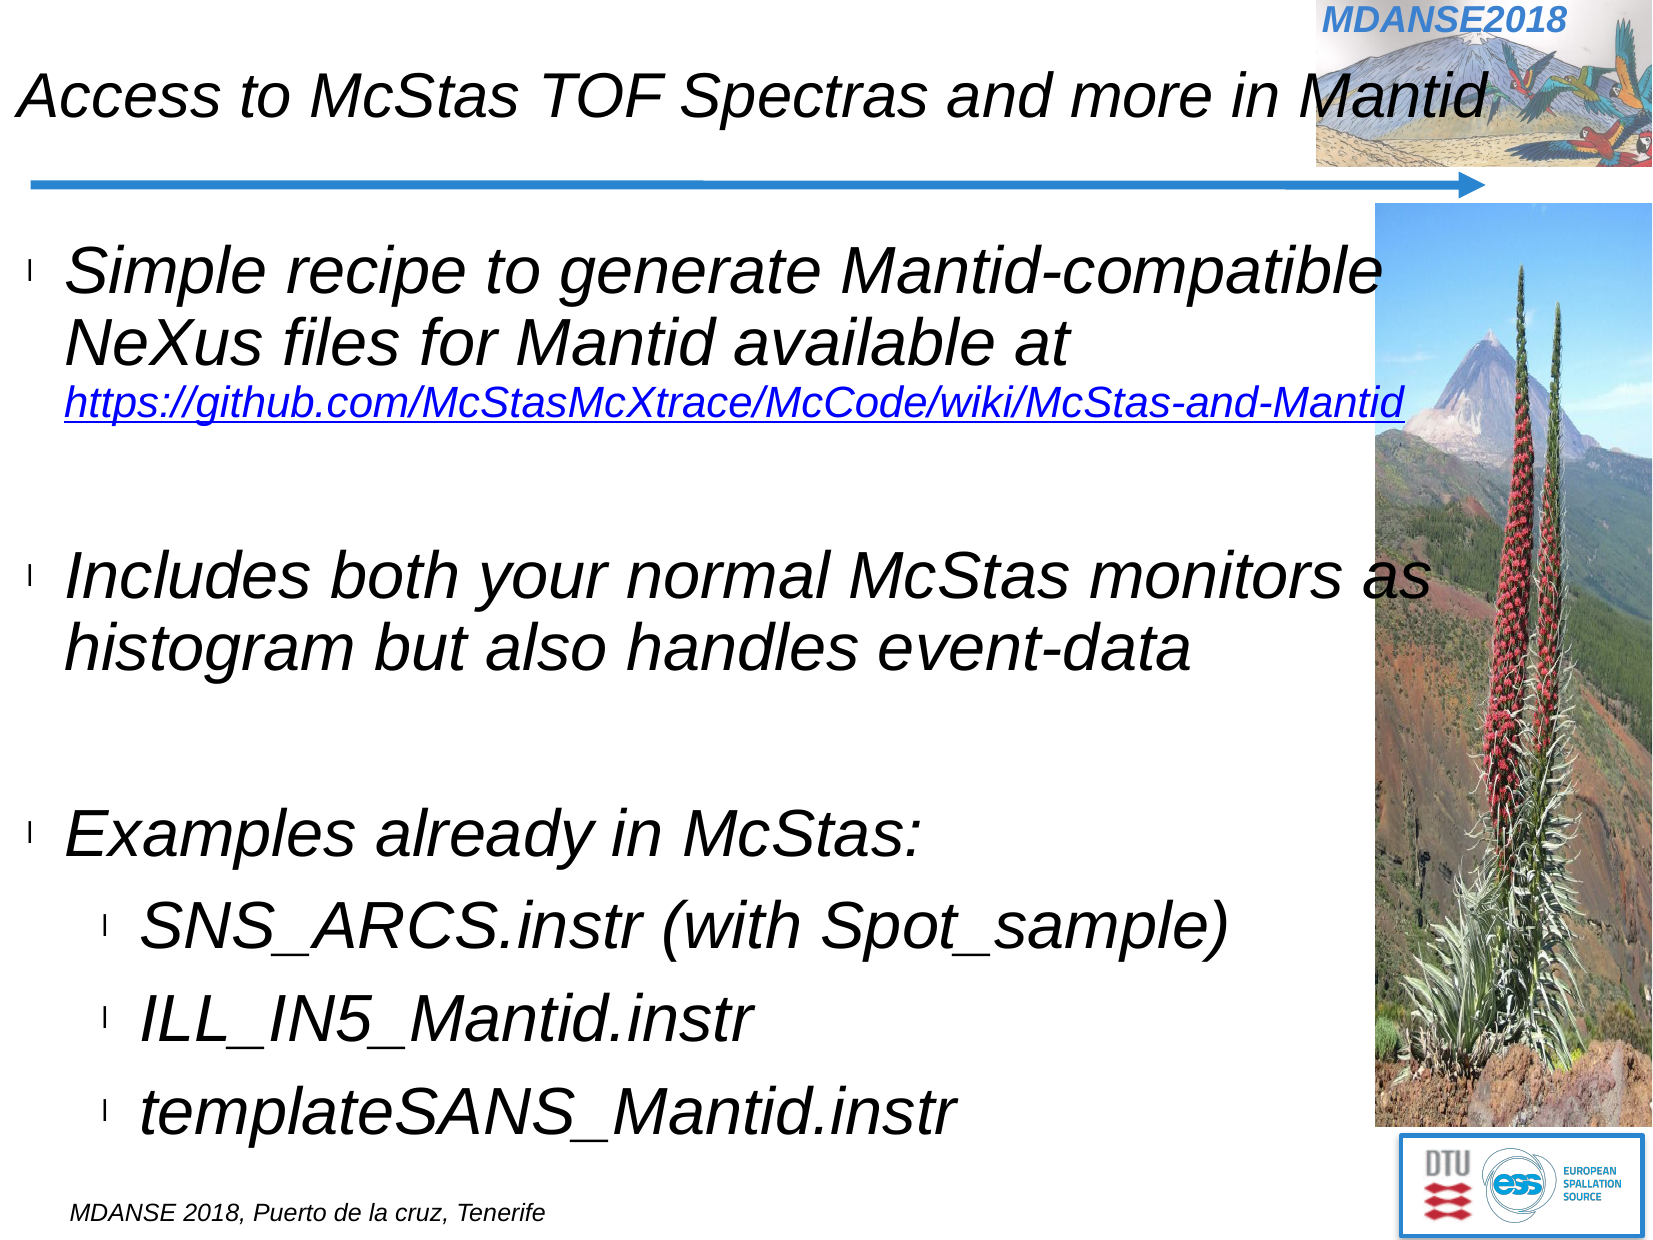

# Access to McStas TOF Spectras and more in Mantid
Simple recipe to generate Mantid-compatible NeXus files for Mantid available at
https://github.com/McStasMcXtrace/McCode/wiki/McStas-and-Mantid

Includes both your normal McStas monitors as histogram but also handles event-data

Examples already in McStas:
SNS_ARCS.instr (with Spot_sample)
ILL_IN5_Mantid.instr
templateSANS_Mantid.instr
21